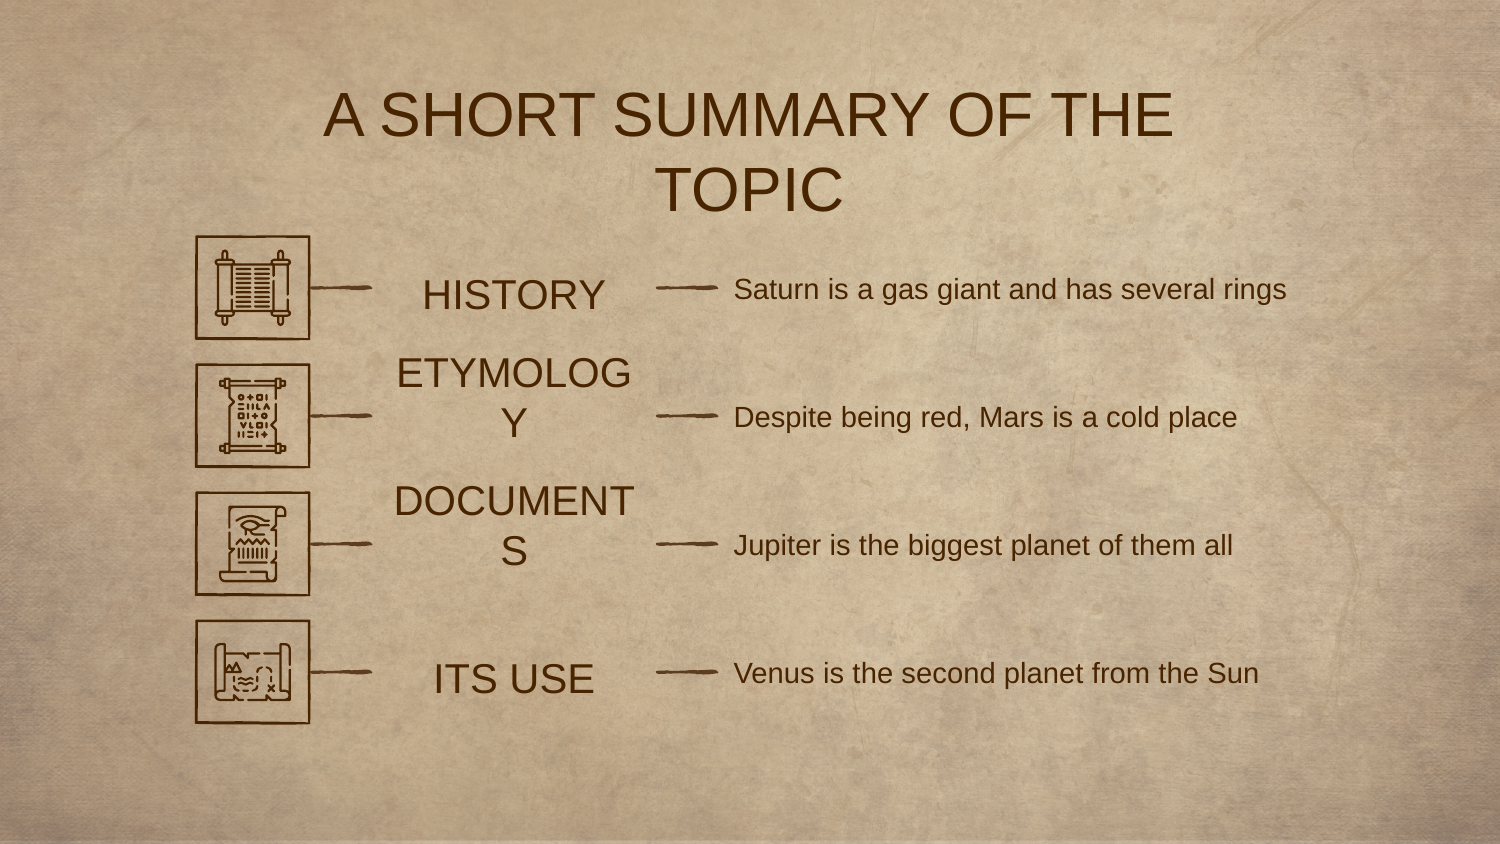

A SHORT SUMMARY OF THE TOPIC

# HISTORY
Saturn is a gas giant and has several rings

ETYMOLOGY
Despite being red, Mars is a cold place

DOCUMENTS
Jupiter is the biggest planet of them all

ITS USE
Venus is the second planet from the Sun